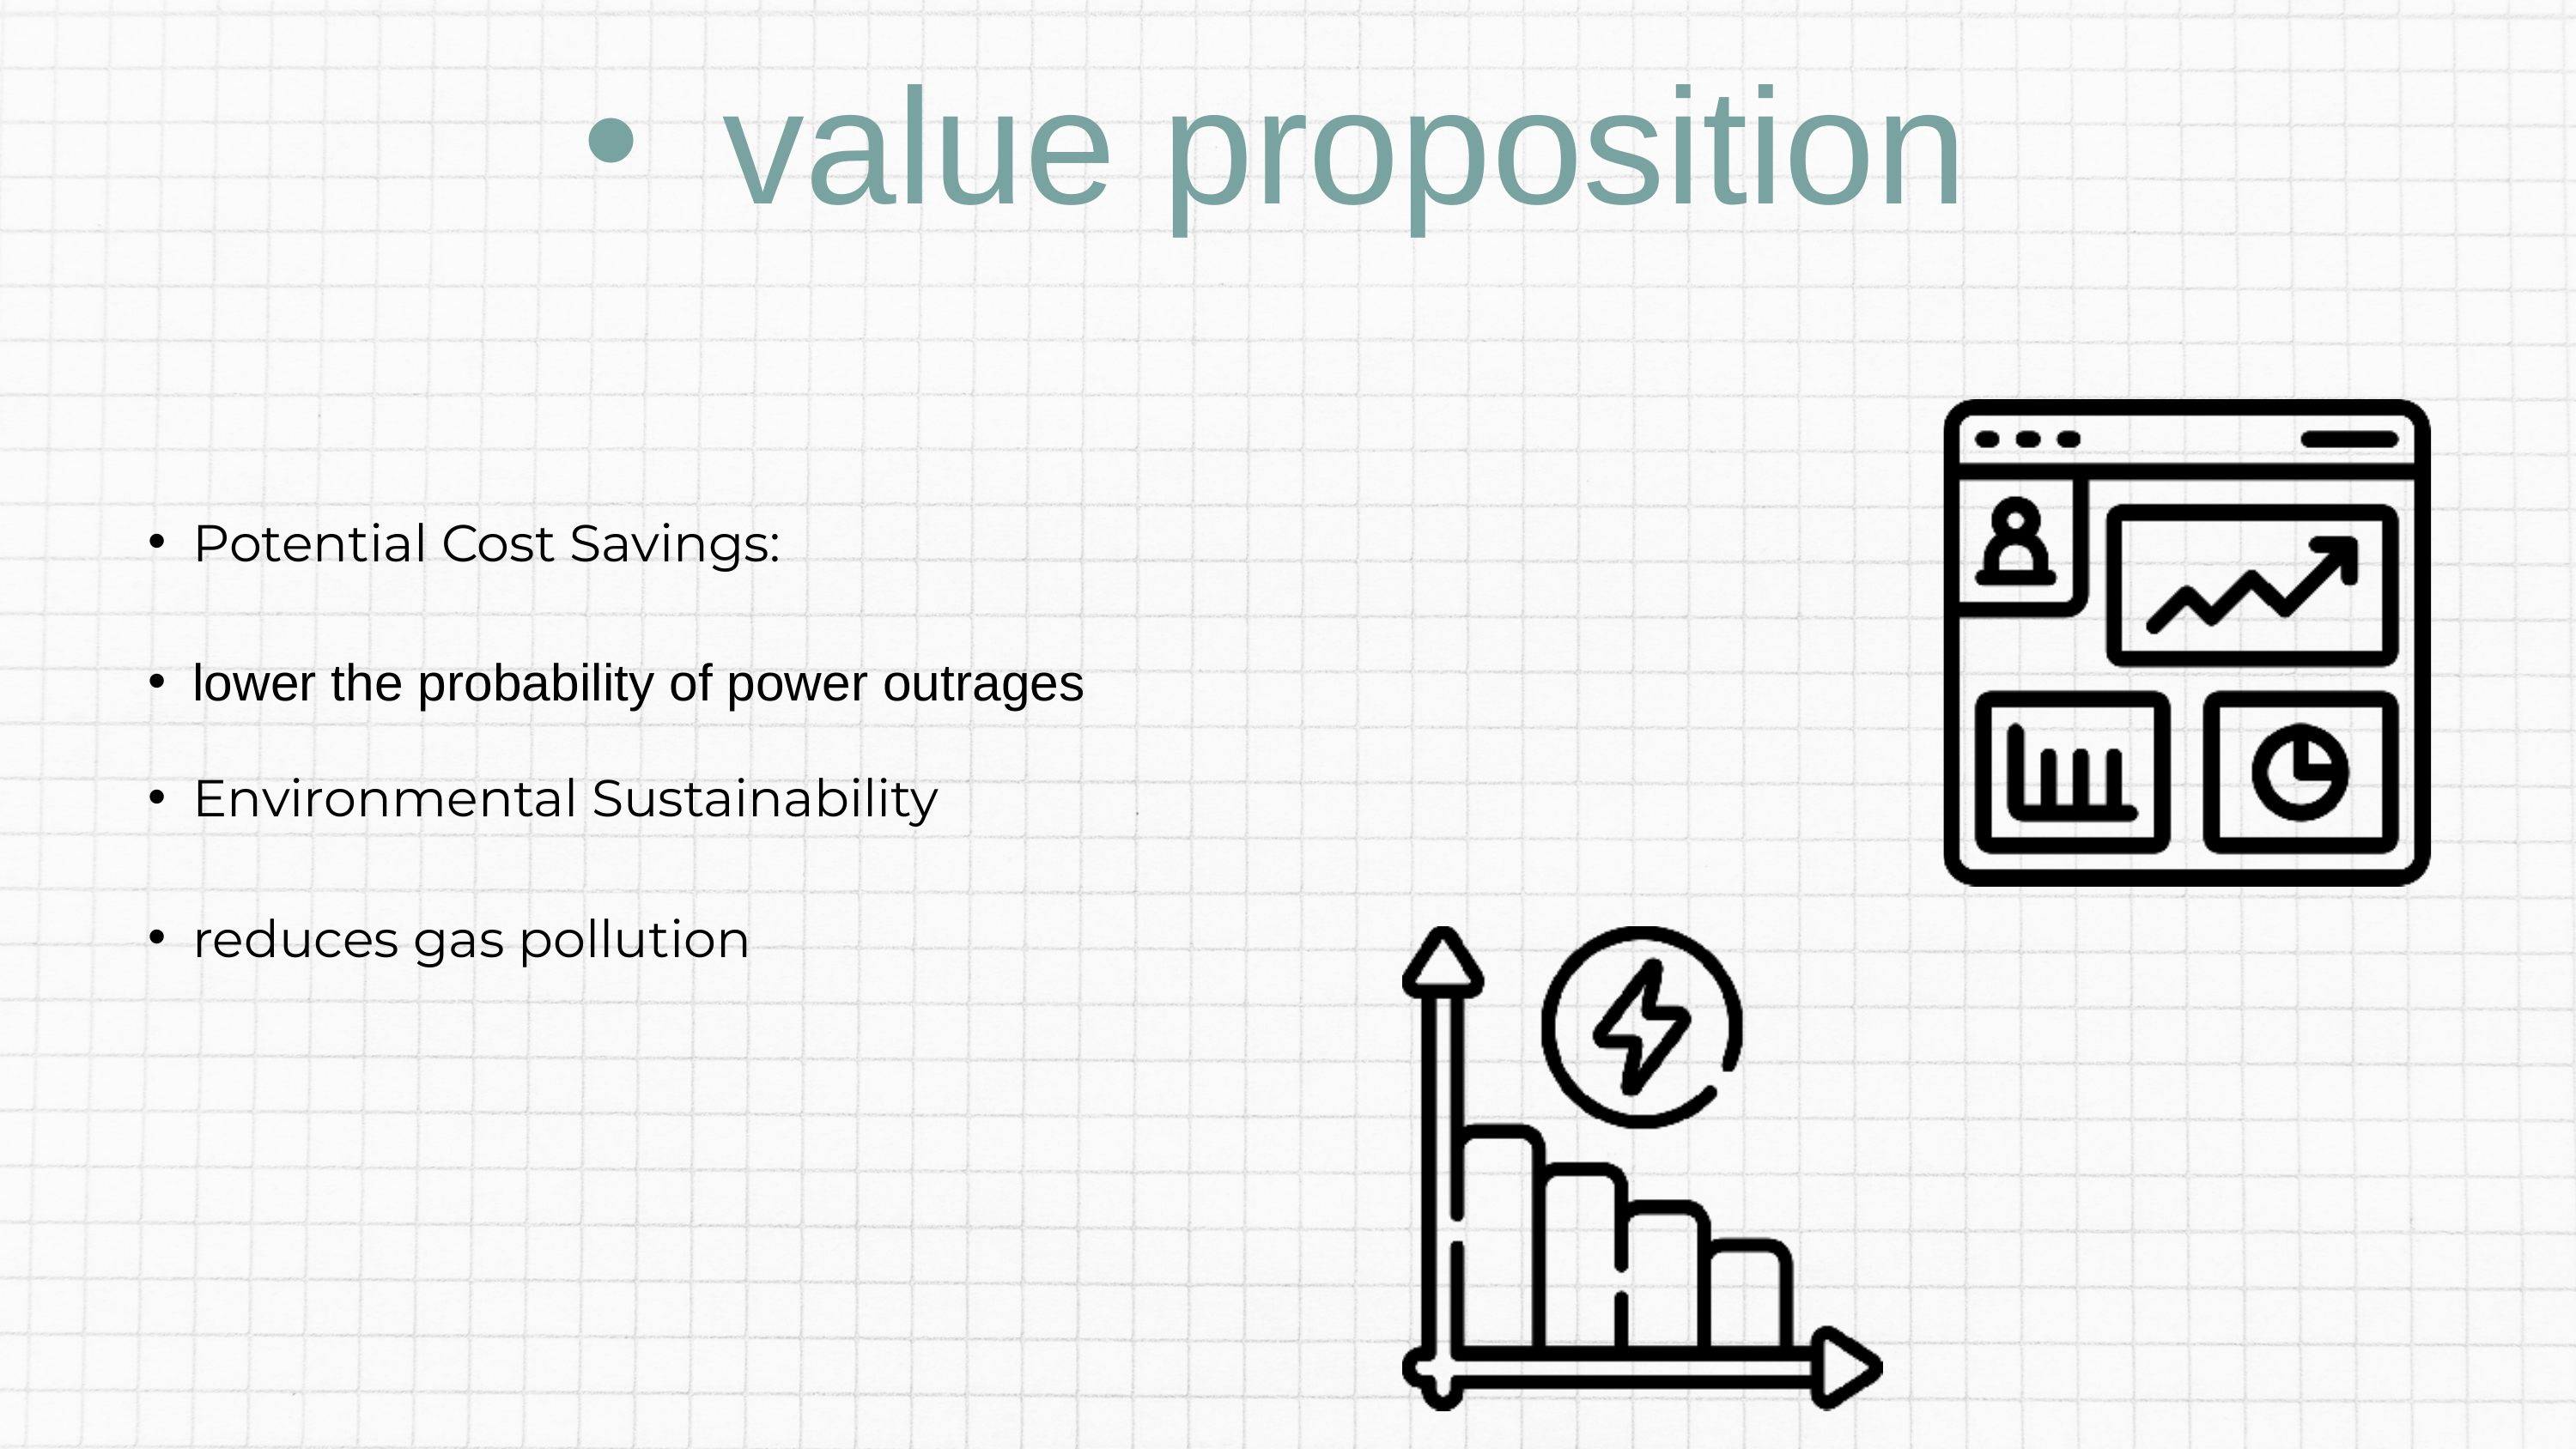

value proposition

Potential Cost Savings:

lower the probability of power outrages
Environmental Sustainability

reduces gas pollution